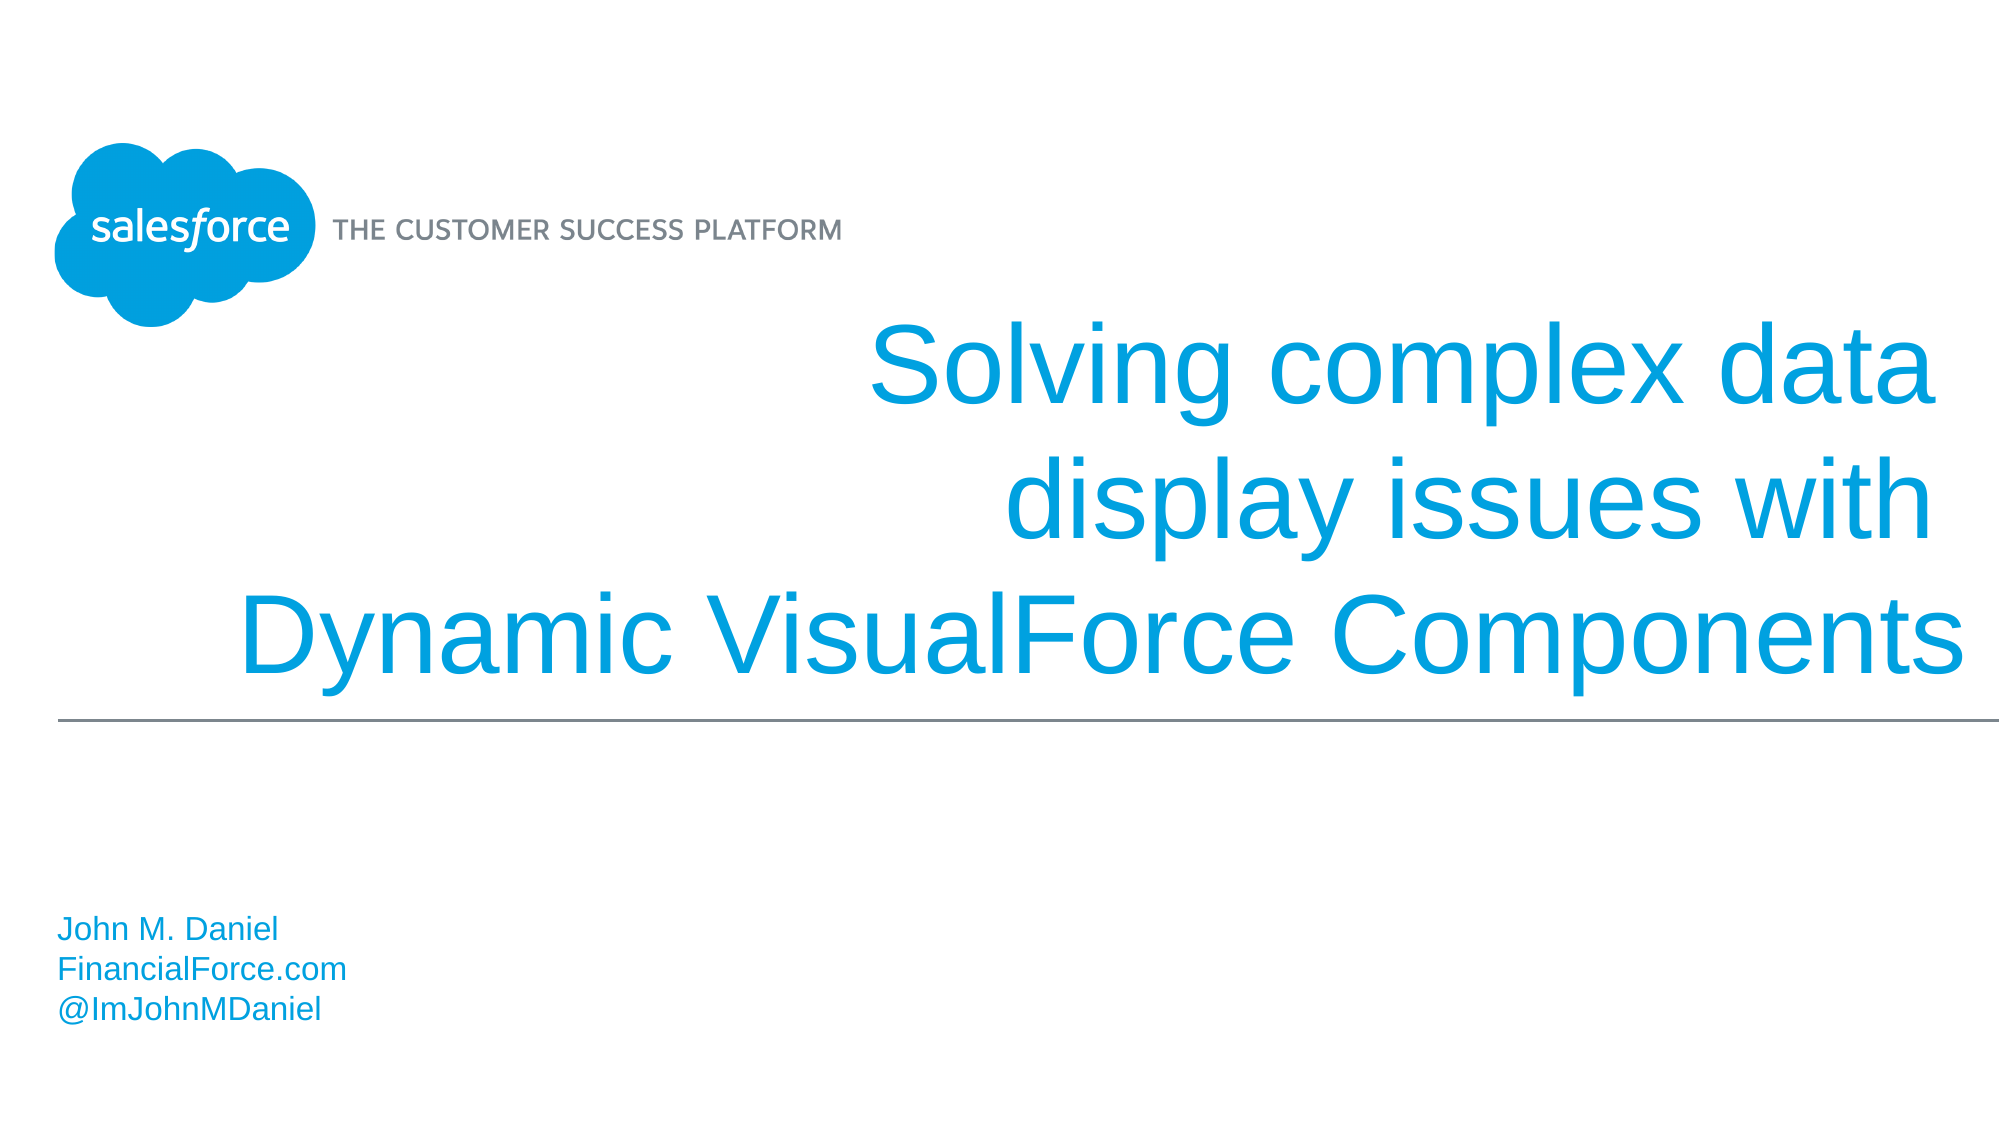

# Solving complex data display issues with Dynamic VisualForce Components
John M. Daniel
FinancialForce.com
@ImJohnMDaniel